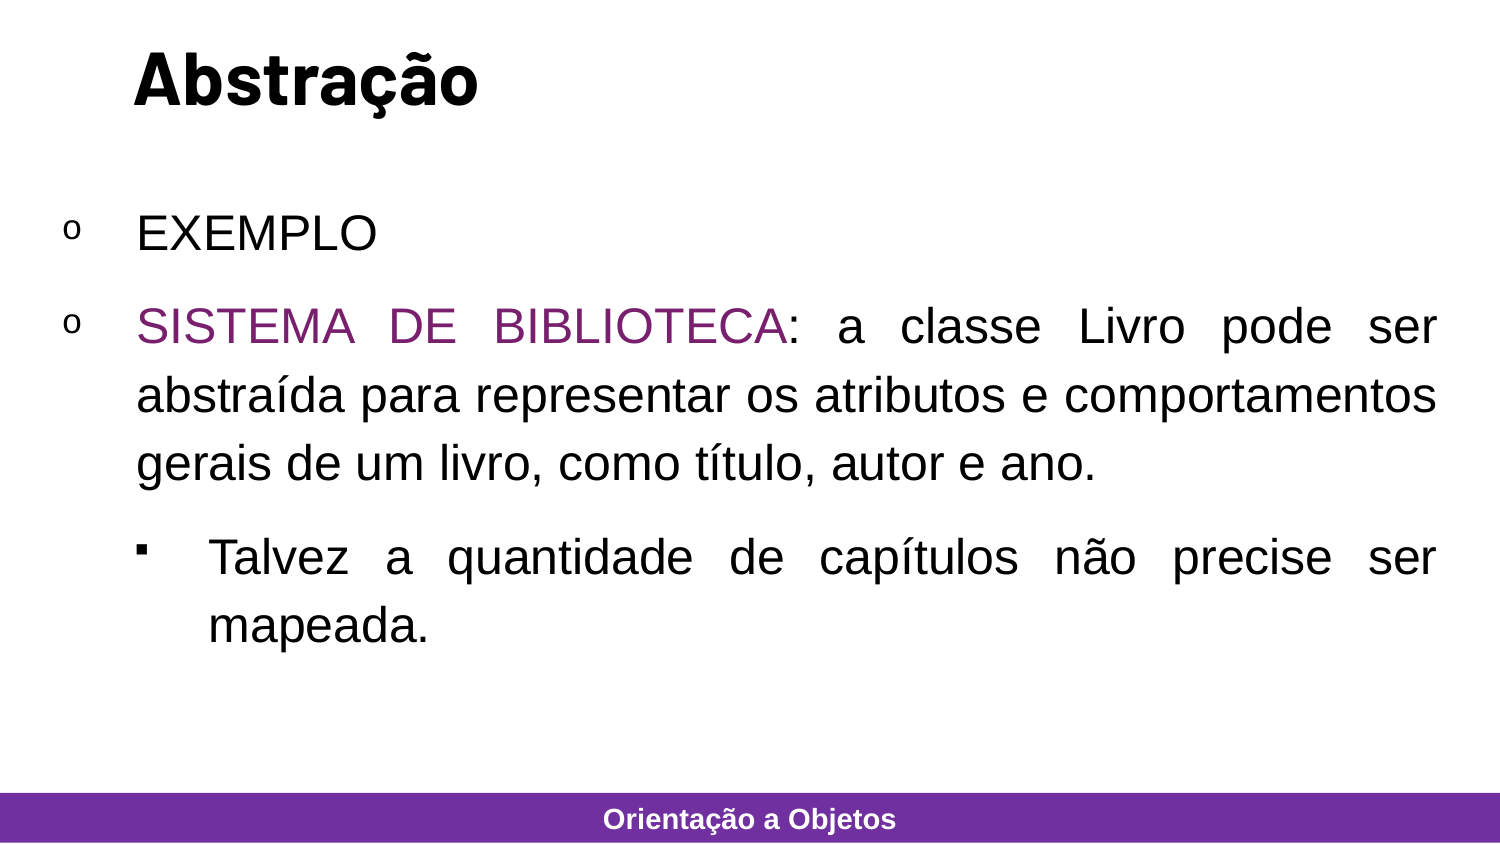

# Abstração
Exemplo
Sistema de biblioteca: a classe Livro pode ser abstraída para representar os atributos e comportamentos gerais de um livro, como título, autor e ano.
Talvez a quantidade de capítulos não precise ser mapeada.